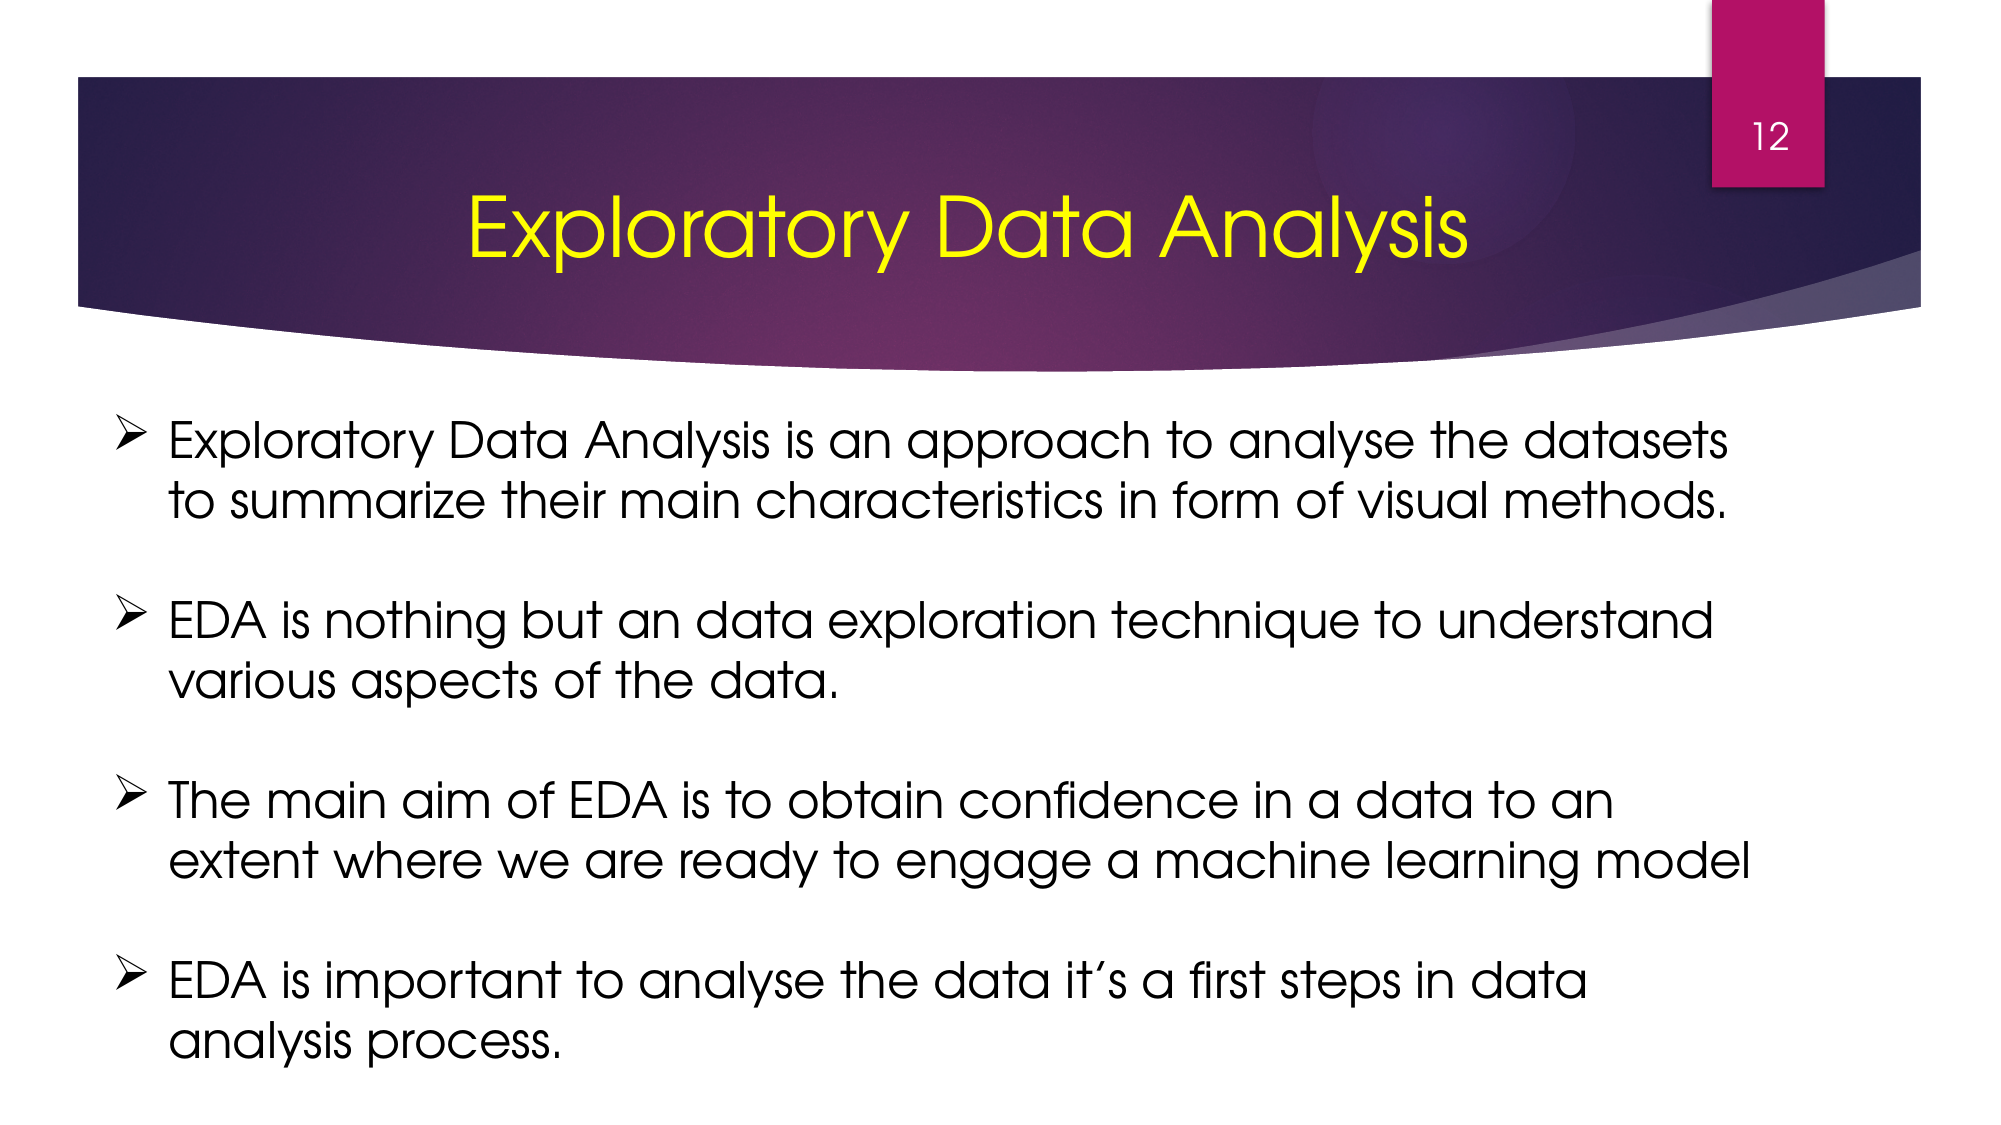

12
# Exploratory Data Analysis
Exploratory Data Analysis is an approach to analyse the datasets to summarize their main characteristics in form of visual methods.

EDA is nothing but an data exploration technique to understand various aspects of the data.

The main aim of EDA is to obtain confidence in a data to an extent where we are ready to engage a machine learning model

EDA is important to analyse the data it’s a first steps in data analysis process.